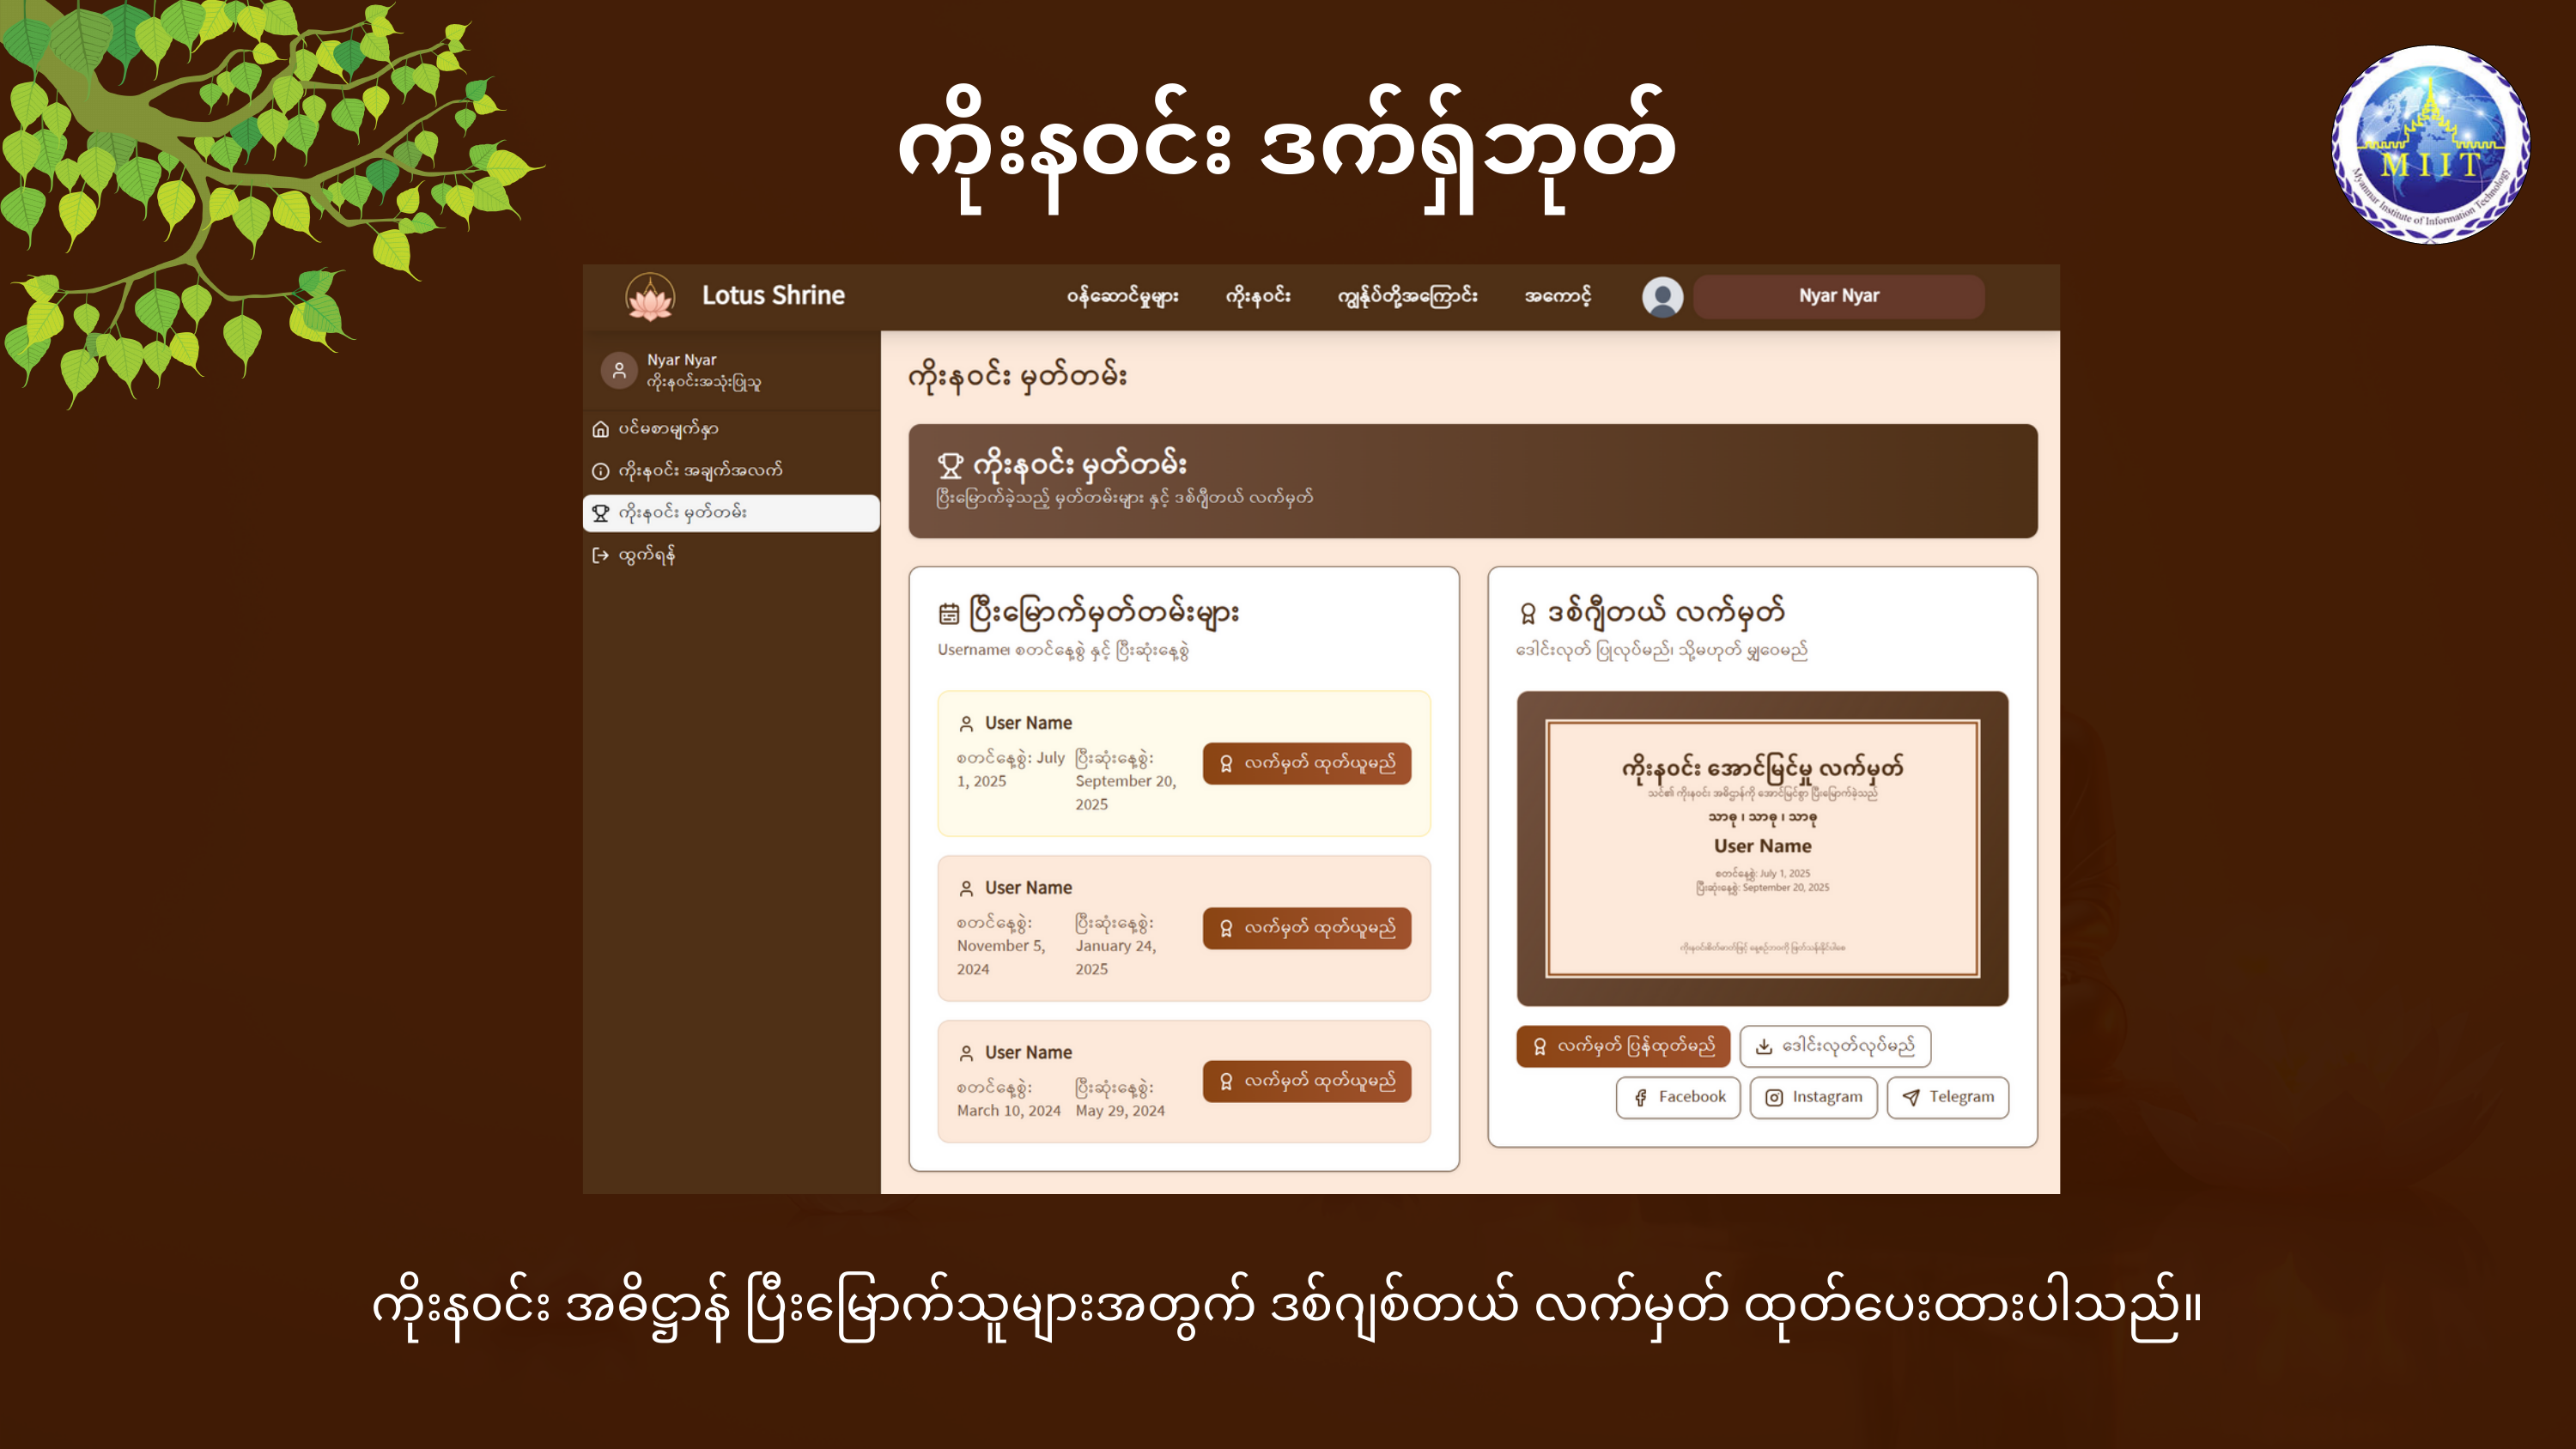

ကိုးနဝင်း ဒက်ရှ်ဘုတ်

ကိုးနဝင်း အဓိဋ္ဌာန် ပြီးမြောက်သူများအတွက် ဒစ်ဂျစ်တယ် လက်မှတ် ထုတ်ပေးထားပါသည်။